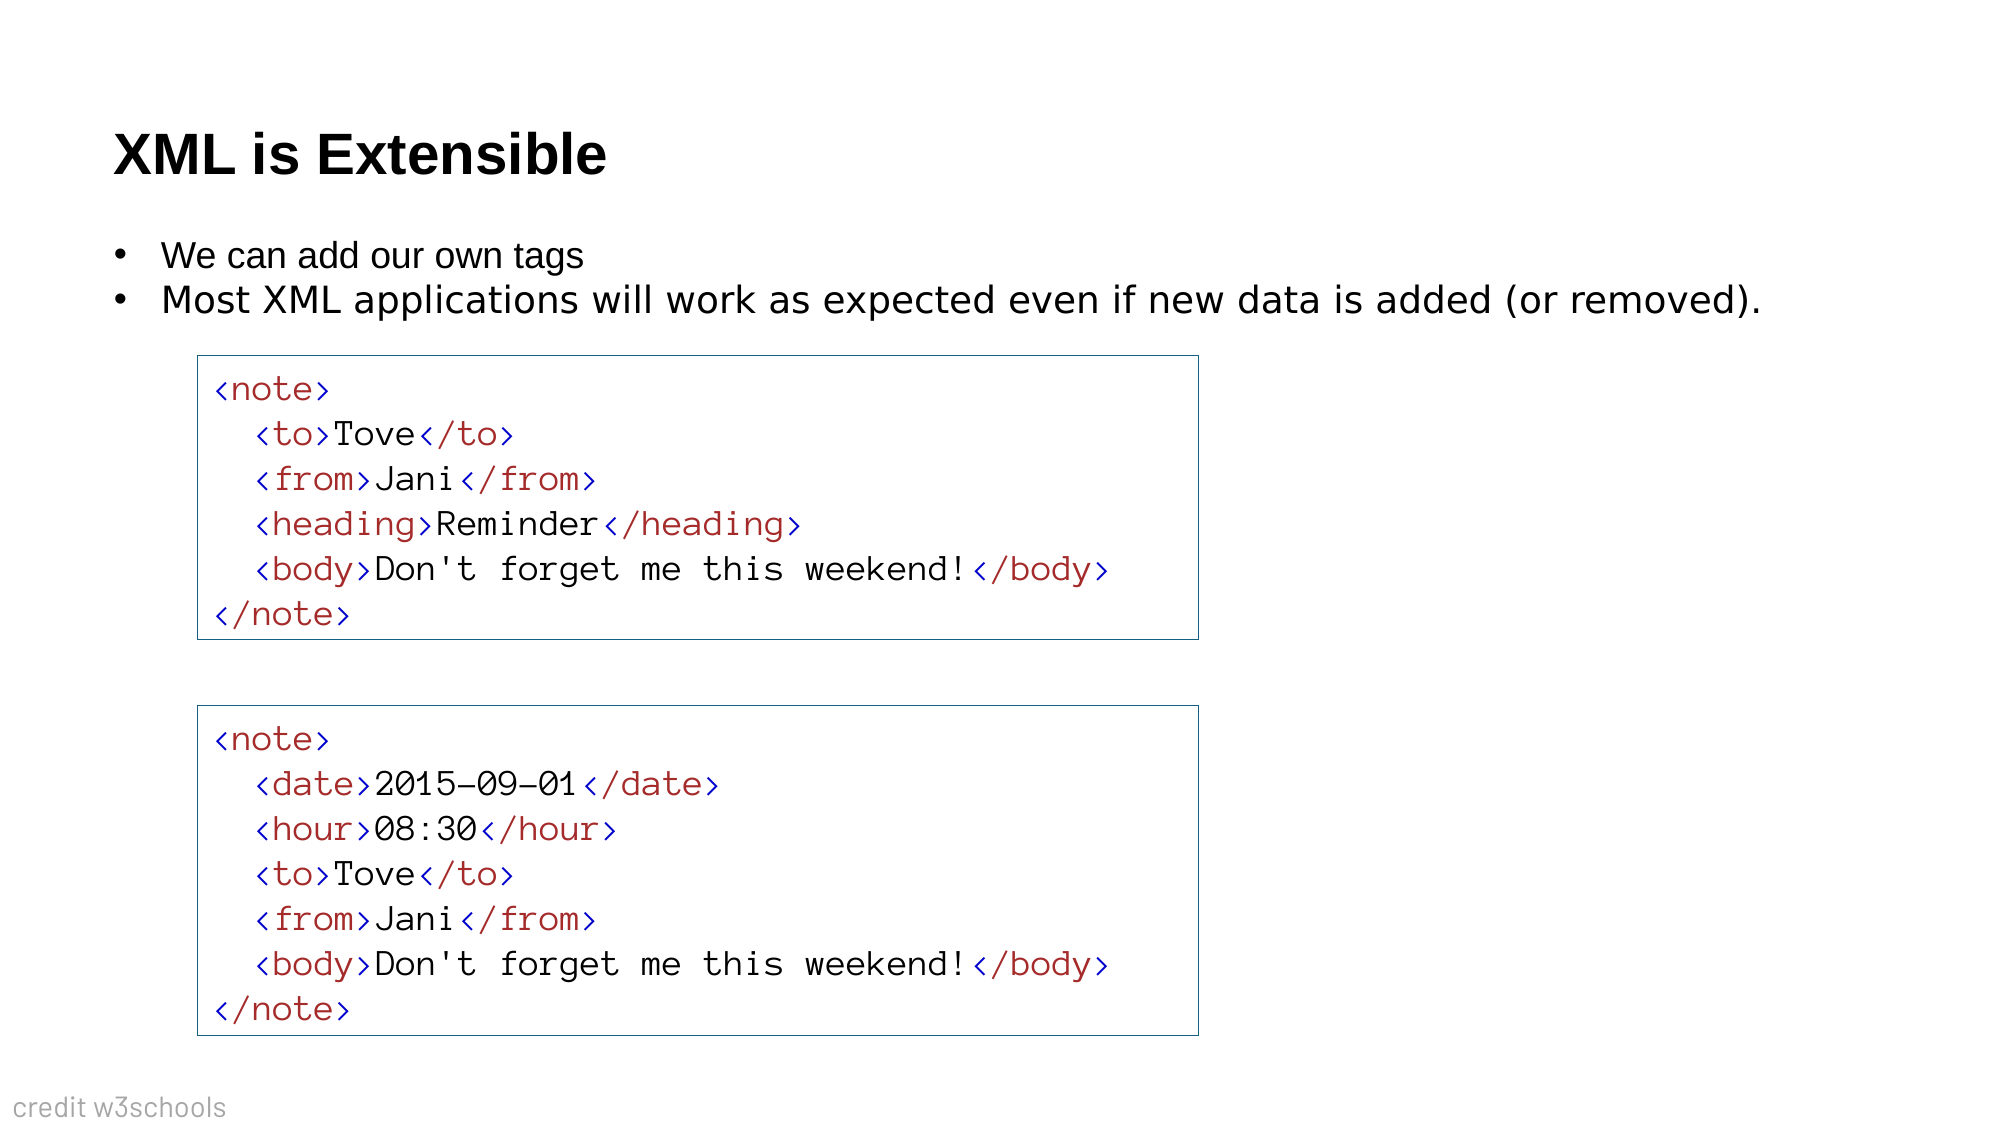

XML is Extensible

We can add our own tags
Most XML applications will work as expected even if new data is added (or removed).
<note>
  <to>Tove</to>
  <from>Jani</from>
  <heading>Reminder</heading>
  <body>Don't forget me this weekend!</body>
</note>
<note>
  <date>2015-09-01</date>
  <hour>08:30</hour>
  <to>Tove</to>
  <from>Jani</from>
  <body>Don't forget me this weekend!</body>
</note>
credit w3schools